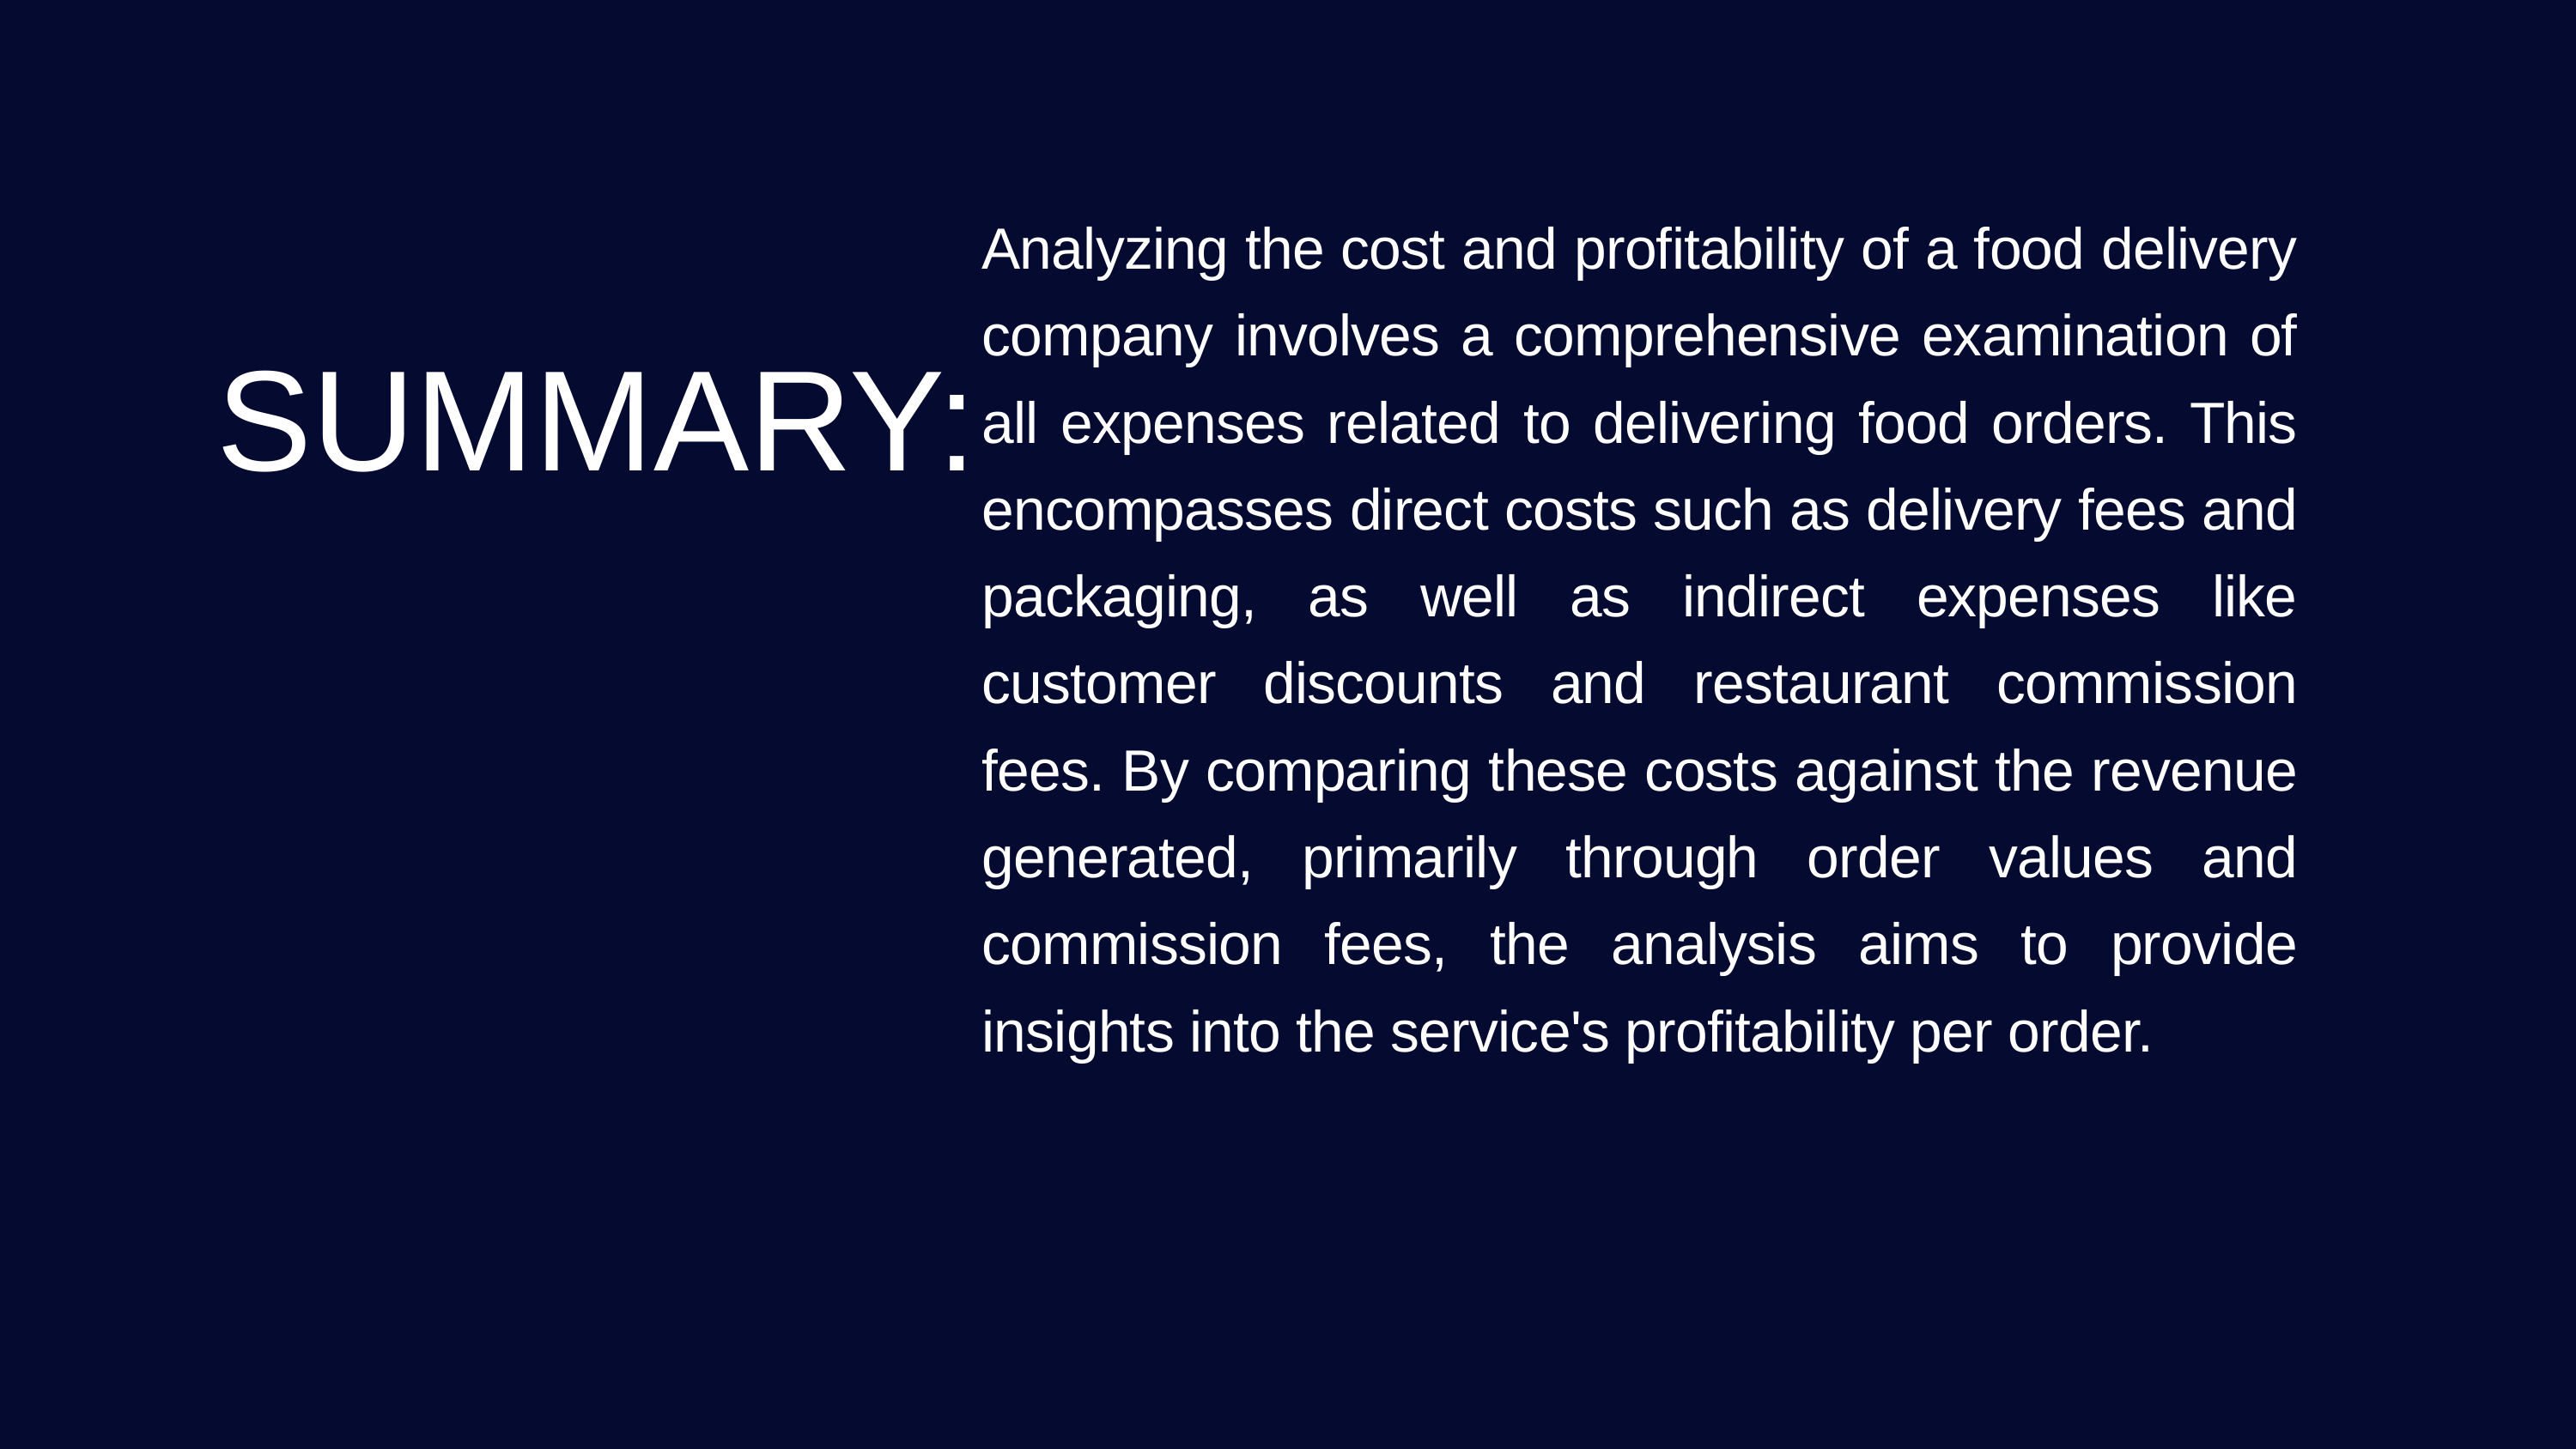

Analyzing the cost and profitability of a food delivery company involves a comprehensive examination of all expenses related to delivering food orders. This encompasses direct costs such as delivery fees and packaging, as well as indirect expenses like customer discounts and restaurant commission fees. By comparing these costs against the revenue generated, primarily through order values and commission fees, the analysis aims to provide insights into the service's profitability per order.
SUMMARY: